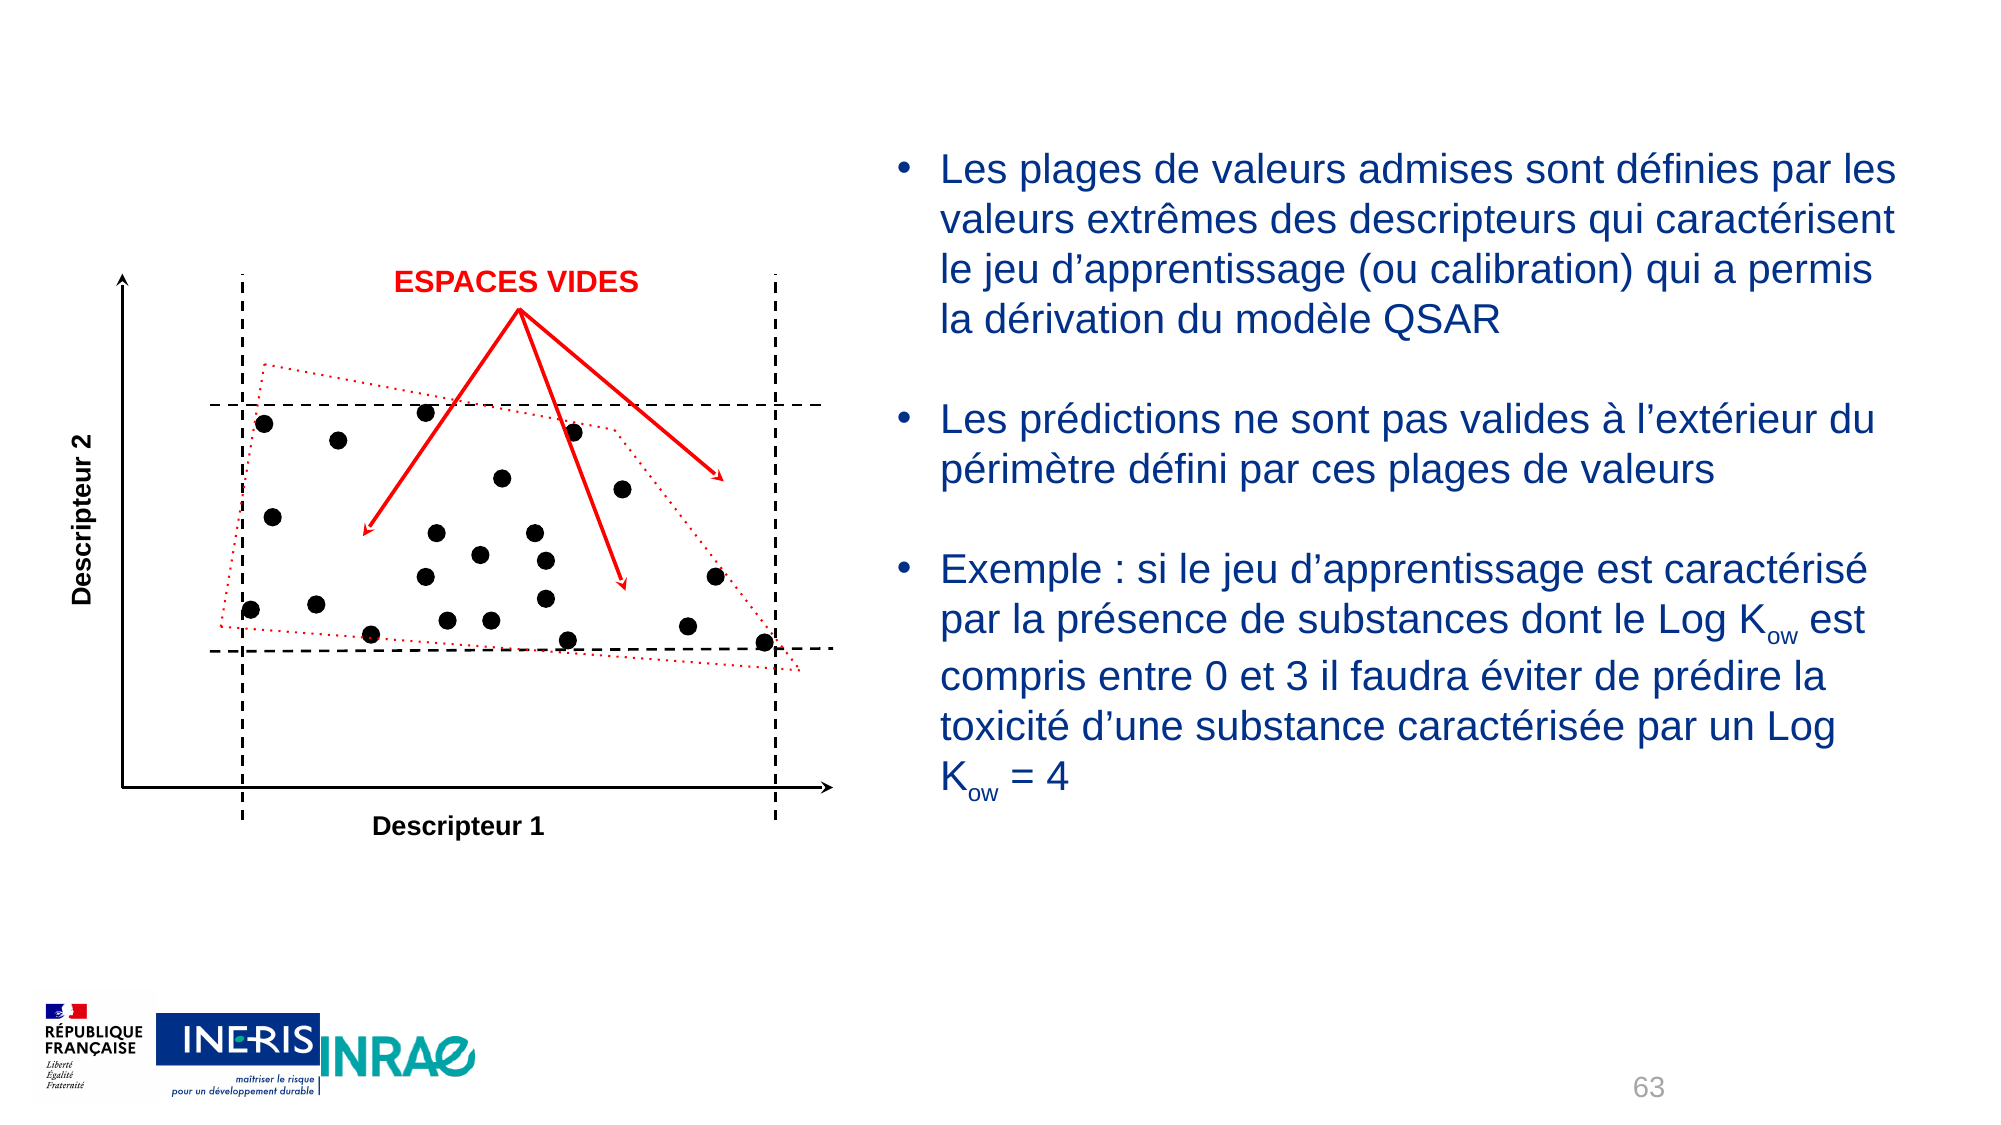

Les plages de valeurs admises sont définies par les valeurs extrêmes des descripteurs qui caractérisent le jeu d’apprentissage (ou calibration) qui a permis la dérivation du modèle QSAR

Les prédictions ne sont pas valides à l’extérieur du périmètre défini par ces plages de valeurs

Exemple : si le jeu d’apprentissage est caractérisé par la présence de substances dont le Log Kow est compris entre 0 et 3 il faudra éviter de prédire la toxicité d’une substance caractérisée par un Log Kow = 4
ESPACES VIDES

Descripteur 2

Descripteur 1

63